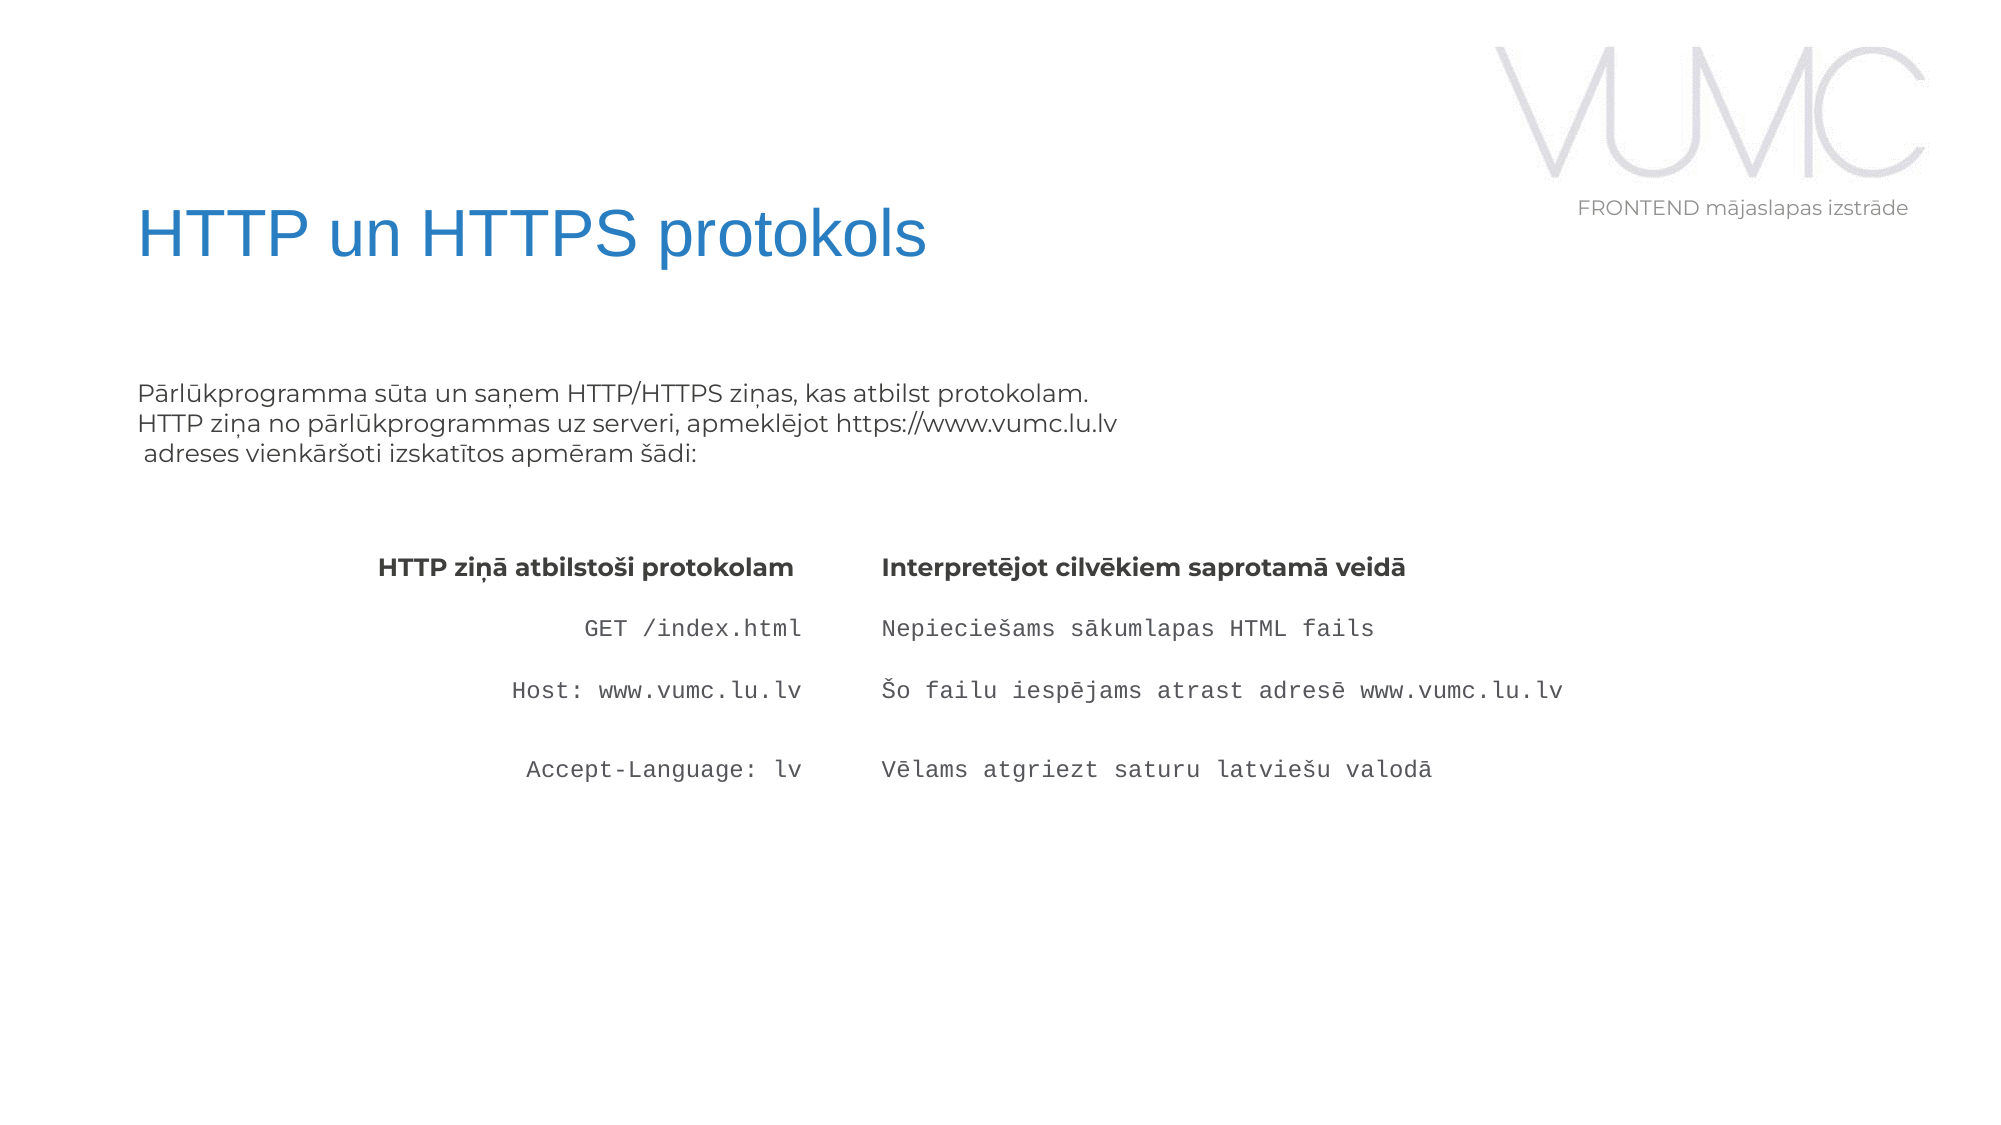

FRONTEND mājaslapas izstrāde
HTTP un HTTPS protokols
Pārlūkprogramma sūta un saņem HTTP/HTTPS ziņas, kas atbilst protokolam.
HTTP ziņa no pārlūkprogrammas uz serveri, apmeklējot https://www.vumc.lu.lv  adreses vienkāršoti izskatītos apmēram šādi:

| HTTP ziņā atbilstoši protokolam |  | Interpretējot cilvēkiem saprotamā veidā |
| --- | --- | --- |
| GET /index.html |  | Nepieciešams sākumlapas HTML fails |
| Host: www.vumc.lu.lv |  | Šo failu iespējams atrast adresē www.vumc.lu.lv |
| Accept-Language: lv |  | Vēlams atgriezt saturu latviešu valodā |
12